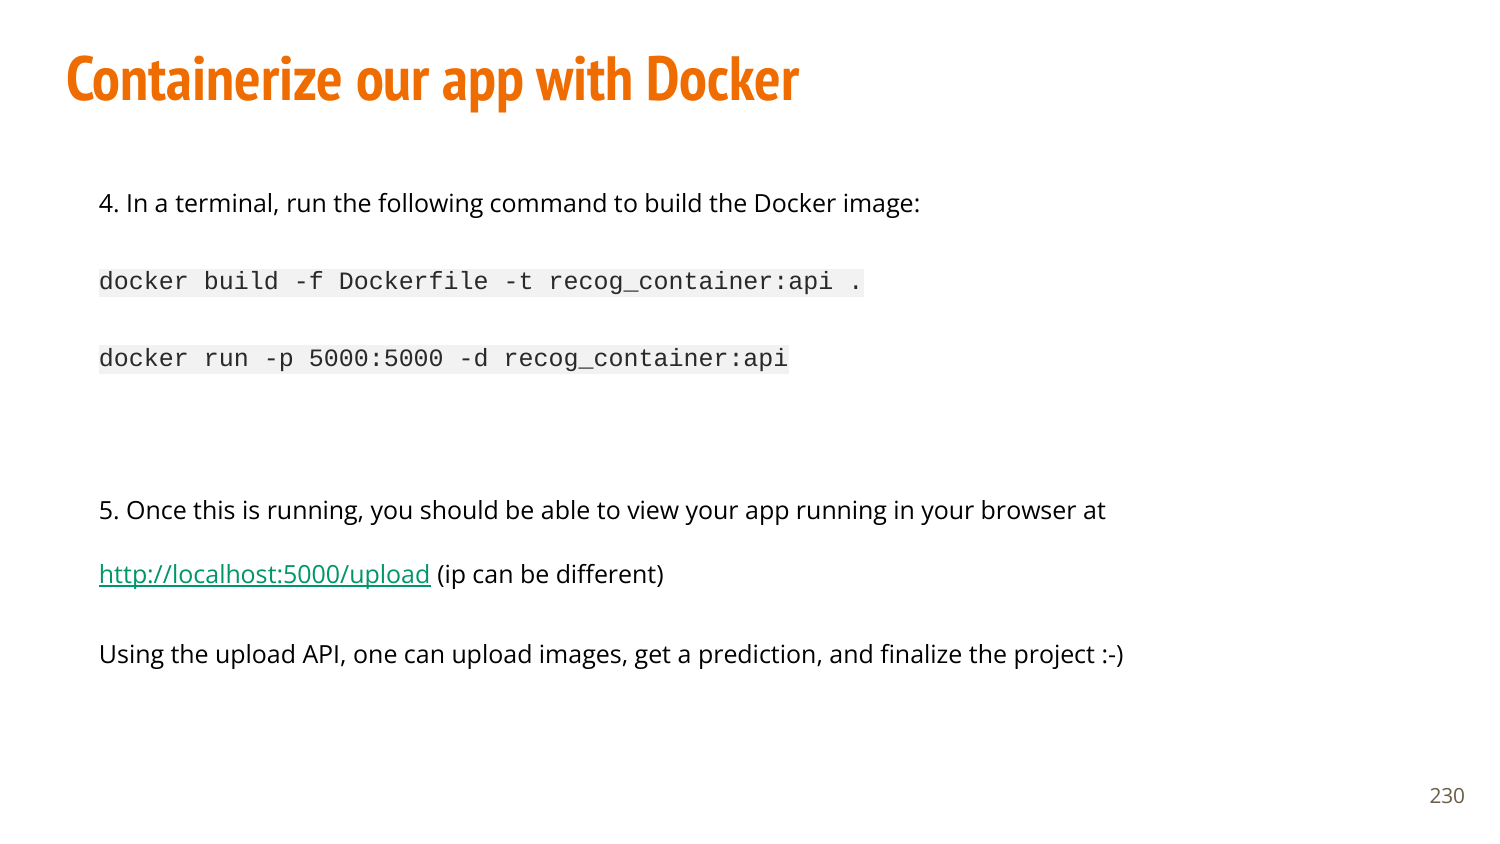

# Containerize our app with Docker
4. In a terminal, run the following command to build the Docker image:
docker build -f Dockerfile -t recog_container:api .
docker run -p 5000:5000 -d recog_container:api

5. Once this is running, you should be able to view your app running in your browser at http://localhost:5000/upload (ip can be different)
Using the upload API, one can upload images, get a prediction, and finalize the project :-)

230